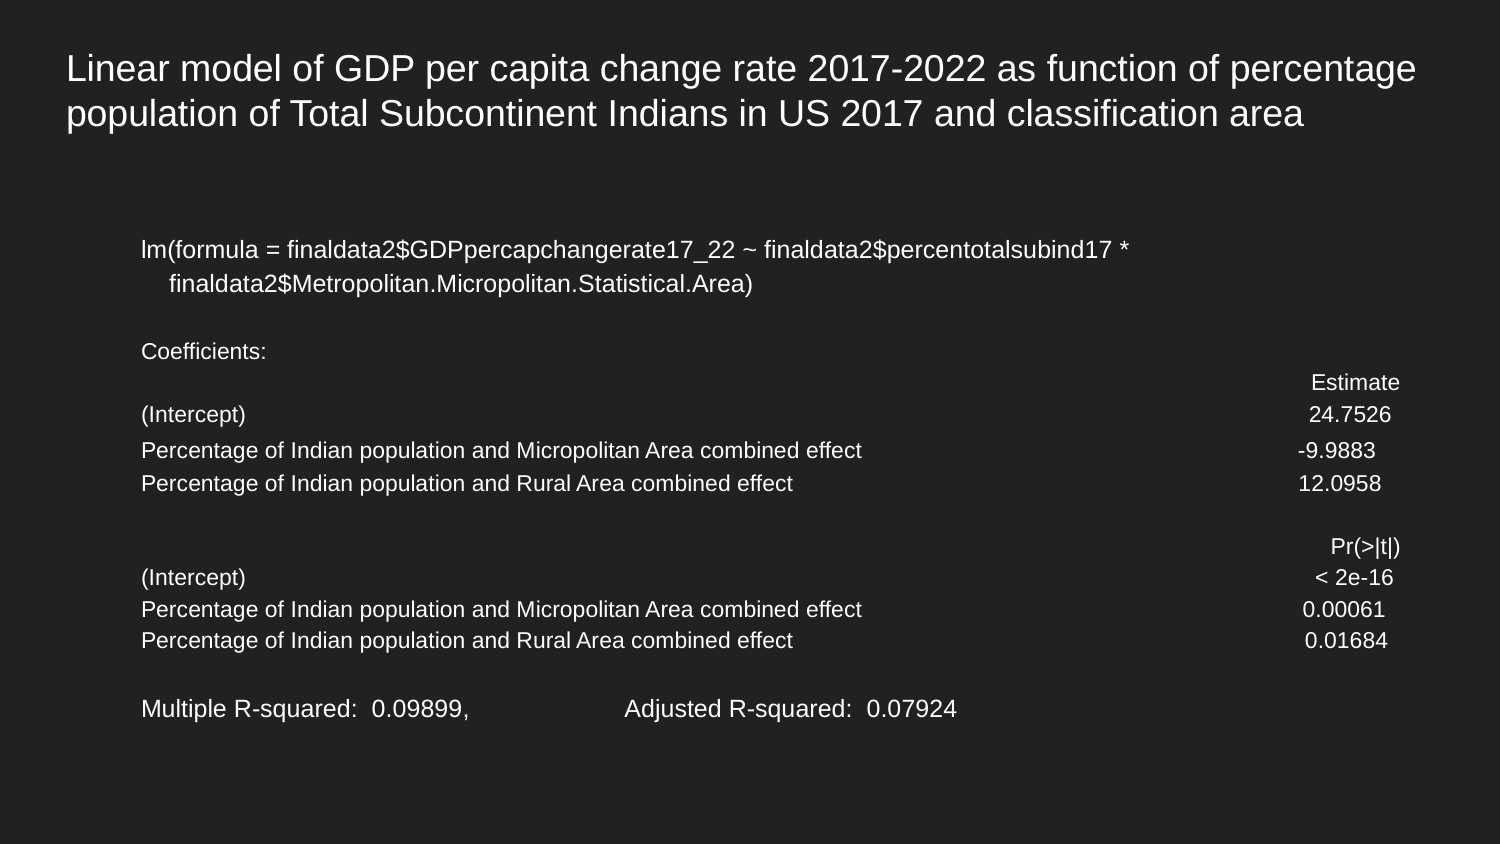

# Linear model of GDP per capita change rate 2017-2022 as function of percentage population of Total Subcontinent Indians in US 2017 and classification area
lm(formula = finaldata2$GDPpercapchangerate17_22 ~ finaldata2$percentotalsubind17 *
    finaldata2$Metropolitan.Micropolitan.Statistical.Area)

Coefficients:
                                                                                                                                                                                    Estimate
(Intercept)                                                                                                                                                                    24.7526
Percentage of Indian population and Micropolitan Area combined effect                                                                   -9.9883
Percentage of Indian population and Rural Area combined effect                                                                              12.0958

                                                                                                                                                                                       Pr(>|t|)
(Intercept)                                                                                                                                                                     < 2e-16
Percentage of Indian population and Micropolitan Area combined effect                                                                    0.00061
Percentage of Indian population and Rural Area combined effect                                                                               0.01684

Multiple R-squared:  0.09899,	     Adjusted R-squared:  0.07924